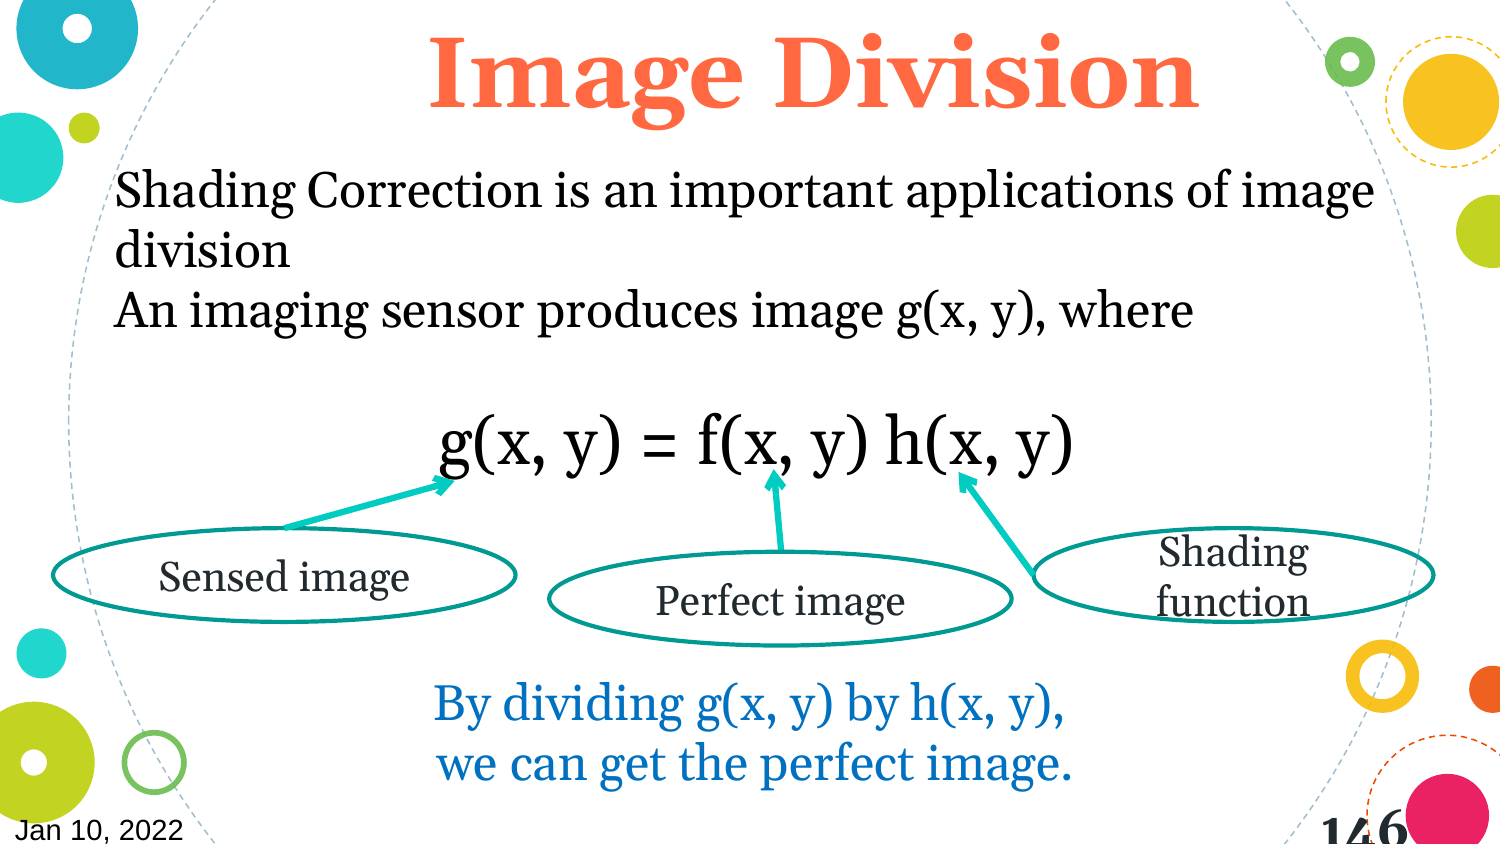

Image Division
Shading Correction is an important applications of image division
An imaging sensor produces image g(x, y), where

g(x, y) = f(x, y) h(x, y)
Sensed image
Shading function
Perfect image
By dividing g(x, y) by h(x, y),
we can get the perfect image.
146
Jan 10, 2022